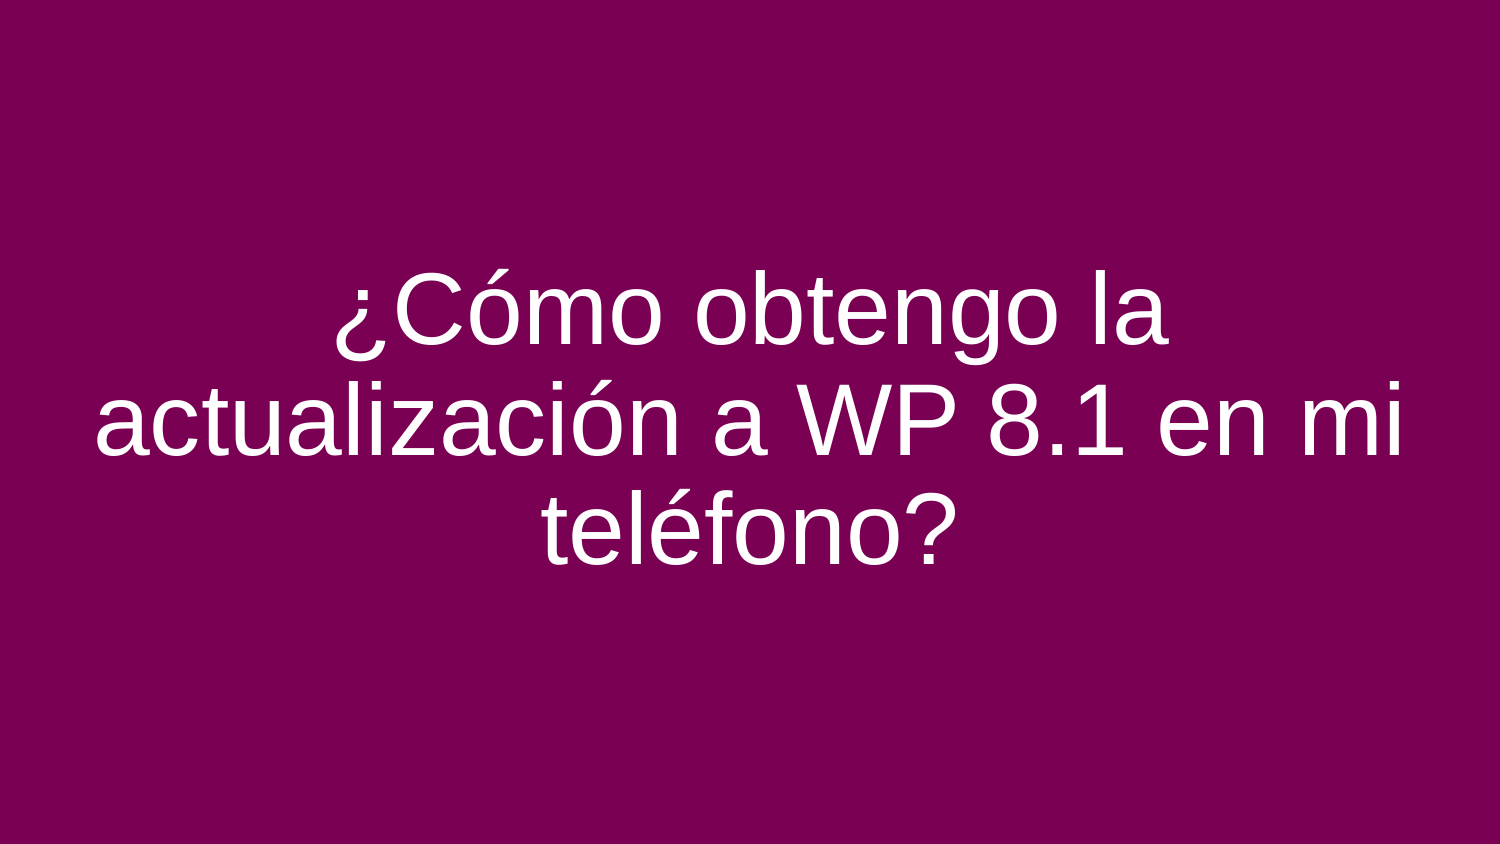

# ¿Cómo obtengo la actualización a WP 8.1 en mi teléfono?